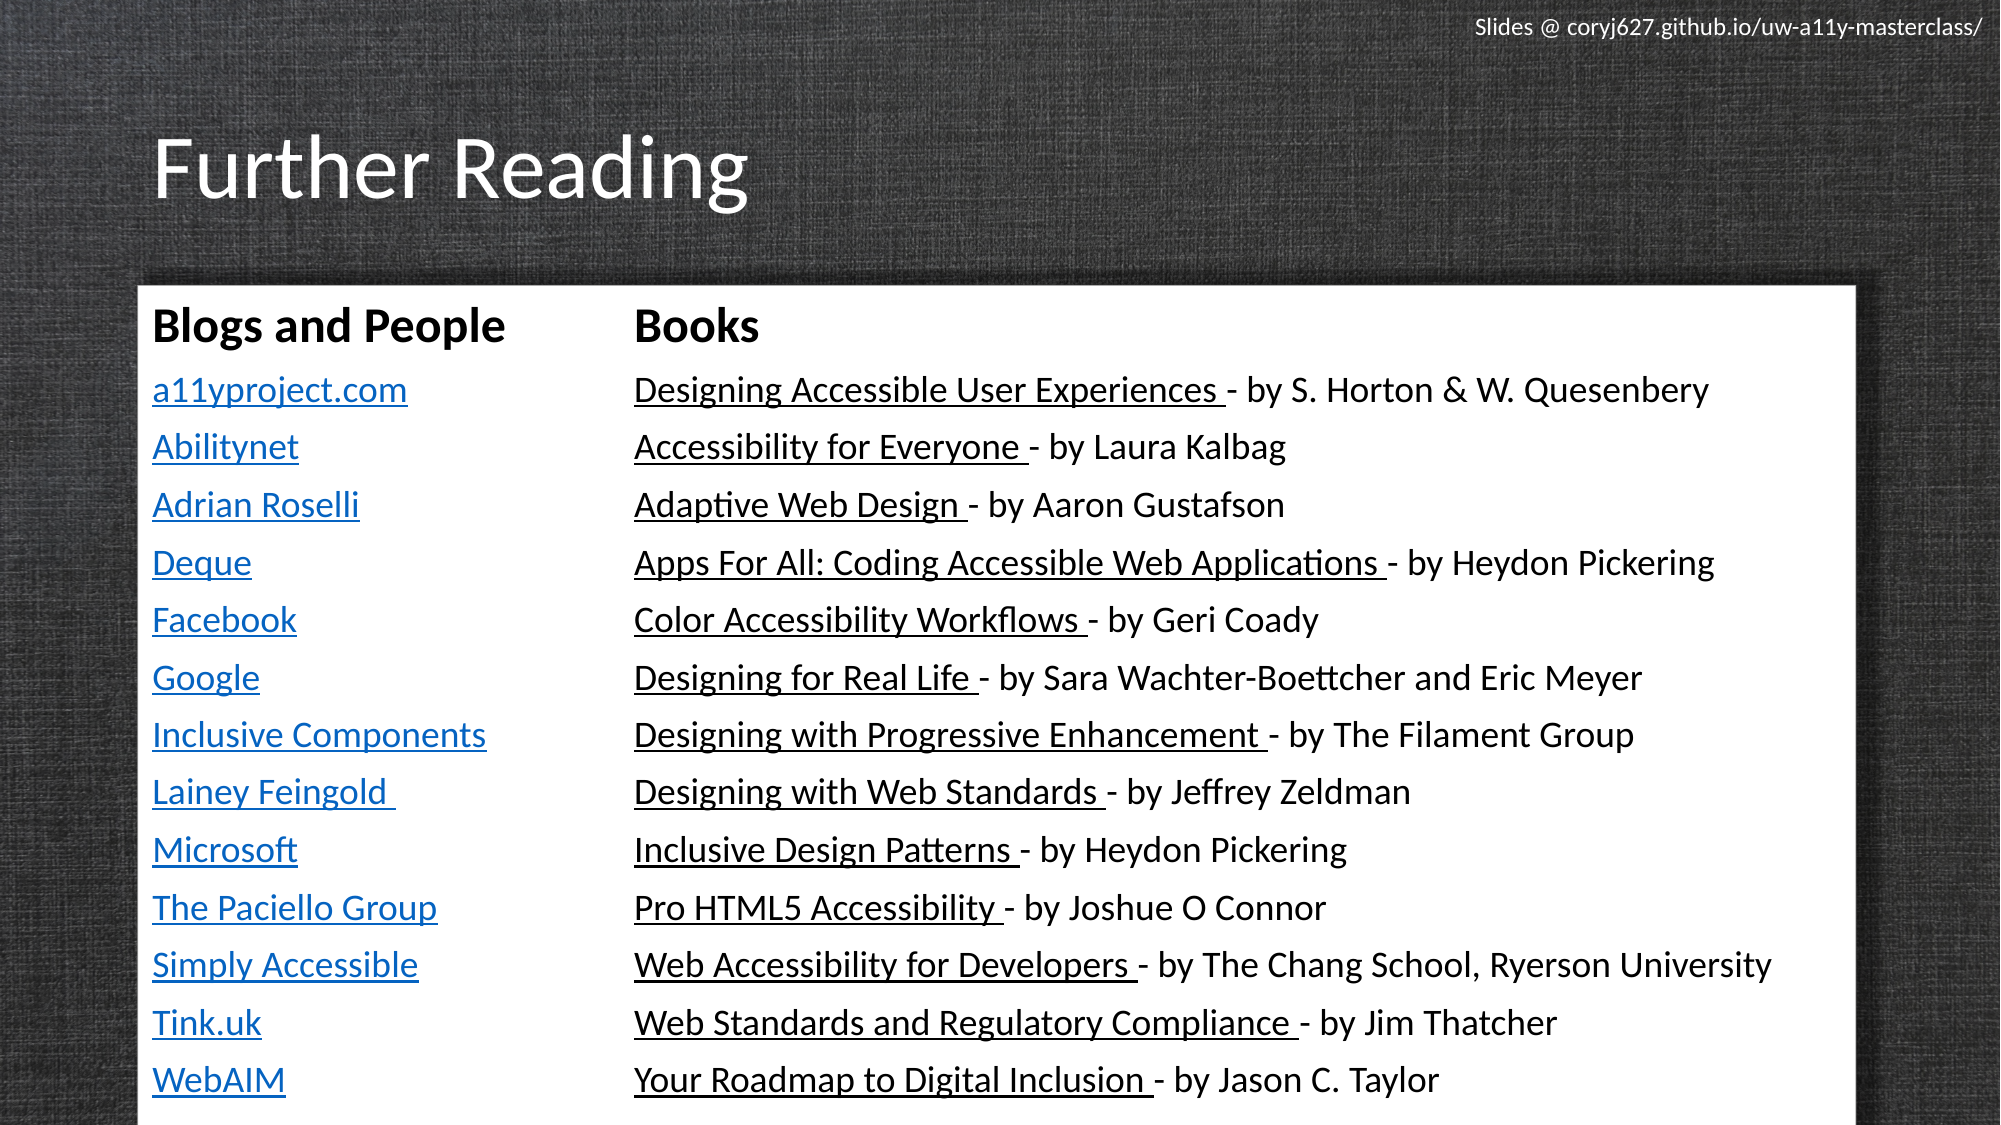

Slides @ coryj627.github.io/uw-a11y-masterclass/
# Further Reading

Blogs and People
a11yproject.com
Abilitynet
Adrian Roselli
Deque
Facebook
Google
Inclusive Components
Lainey Feingold
Microsoft
The Paciello Group
Simply Accessible
Tink.uk
WebAIM
Books
Designing Accessible User Experiences - by S. Horton & W. Quesenbery
Accessibility for Everyone - by Laura Kalbag
Adaptive Web Design - by Aaron Gustafson
Apps For All: Coding Accessible Web Applications - by Heydon Pickering
Color Accessibility Workflows - by Geri Coady
Designing for Real Life - by Sara Wachter-Boettcher and Eric Meyer
Designing with Progressive Enhancement - by The Filament Group
Designing with Web Standards - by Jeffrey Zeldman
Inclusive Design Patterns - by Heydon Pickering
Pro HTML5 Accessibility - by Joshue O Connor
Web Accessibility for Developers - by The Chang School, Ryerson University
Web Standards and Regulatory Compliance - by Jim Thatcher
Your Roadmap to Digital Inclusion - by Jason C. Taylor